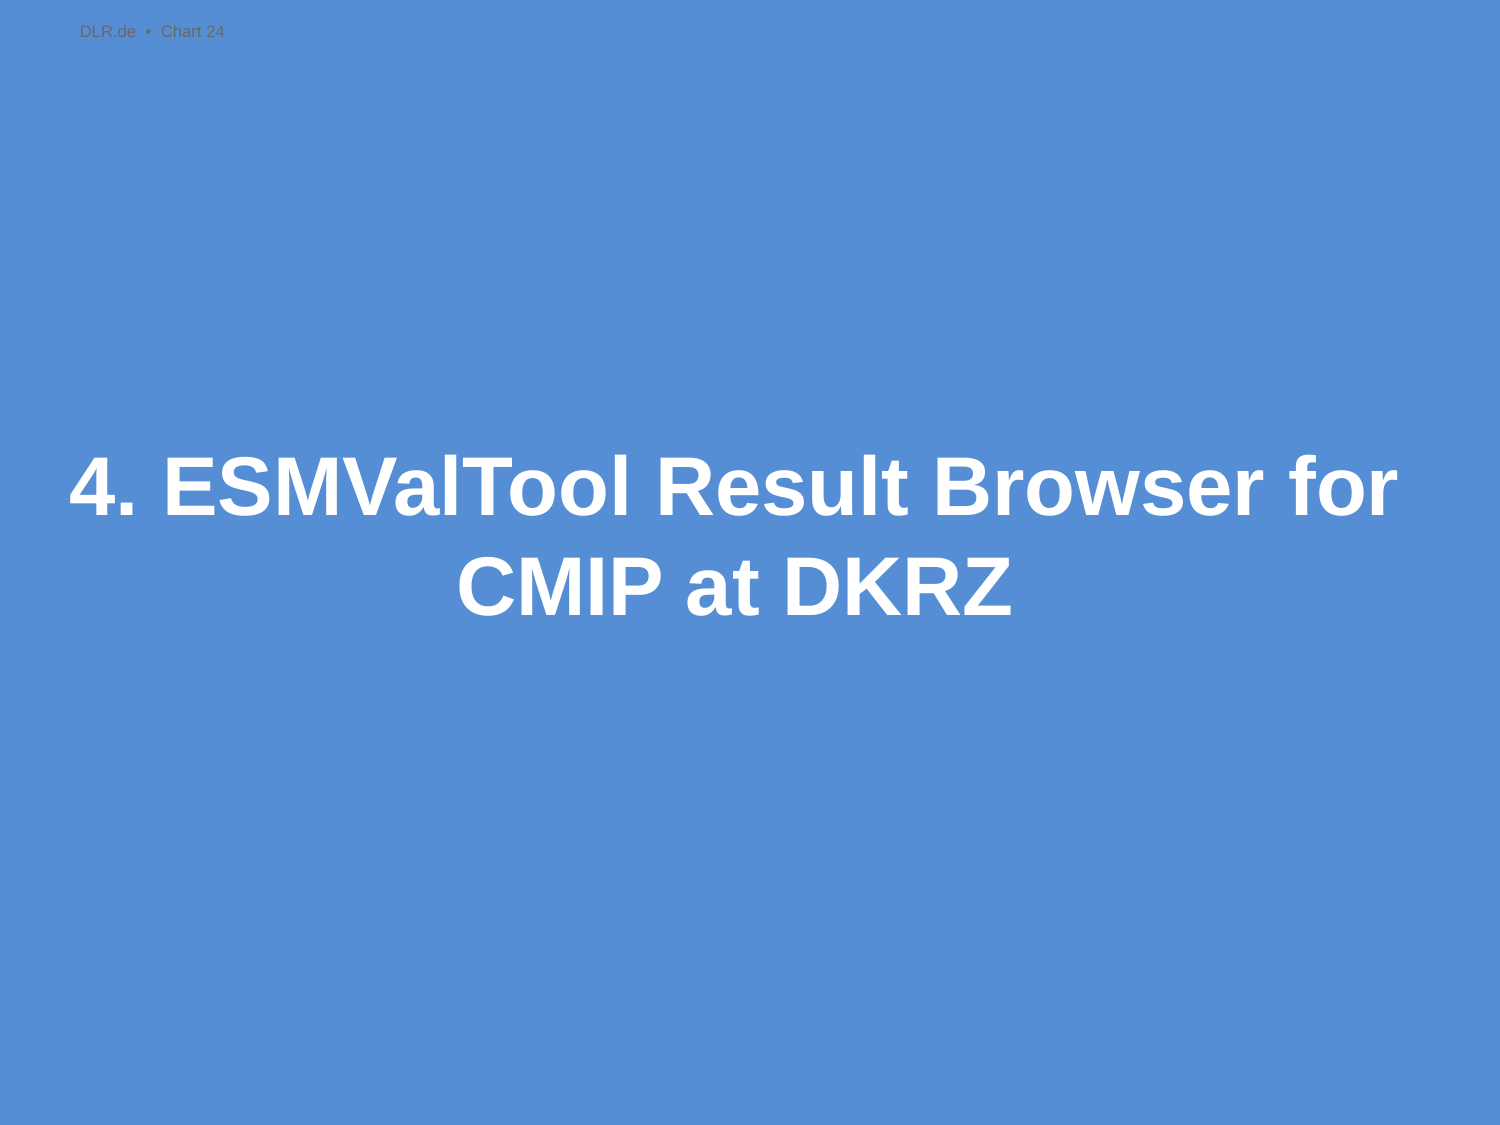

DLR.de  •  Chart 24
# 4. ESMValTool Result Browser for CMIP at DKRZ